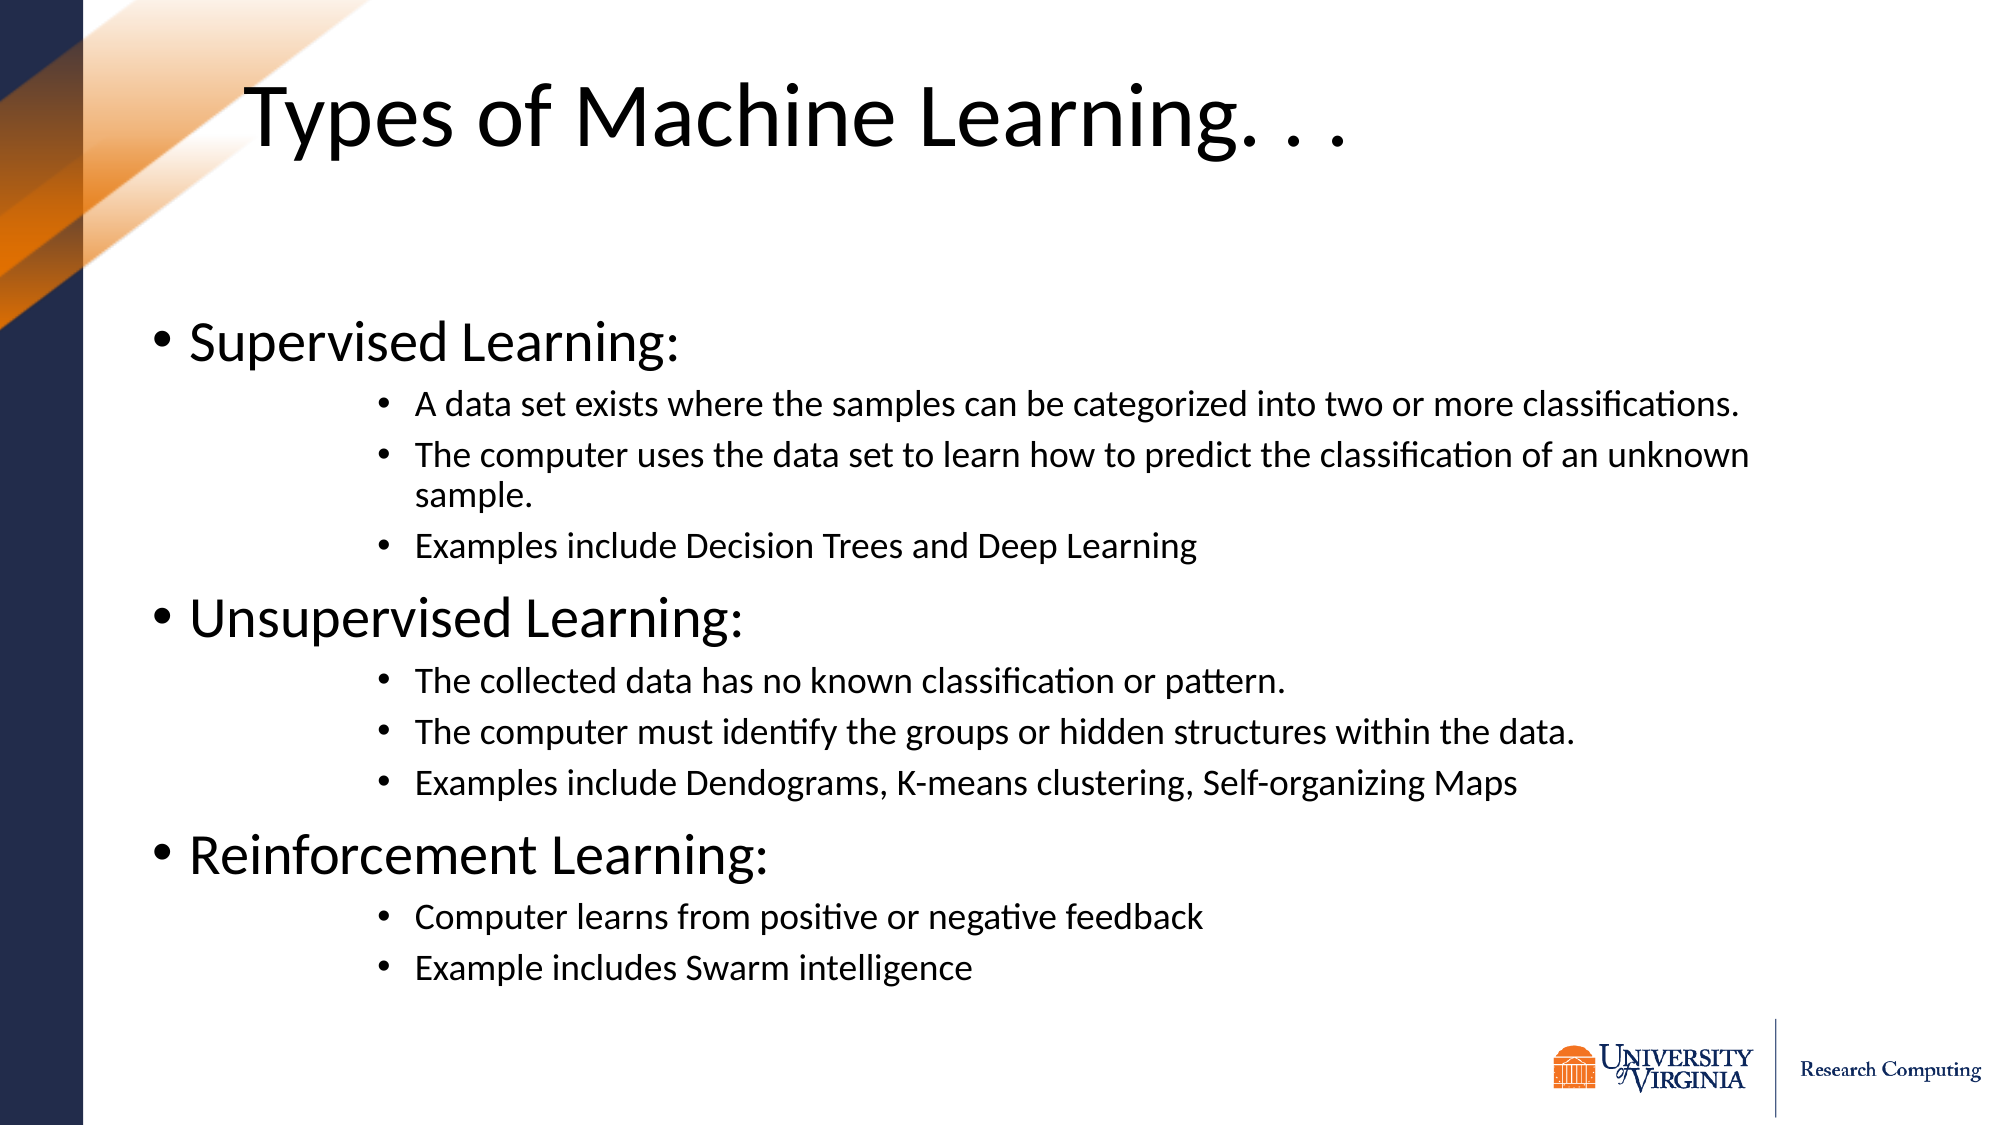

# Types of Machine Learning. . .
Supervised Learning:
A data set exists where the samples can be categorized into two or more classifications.
The computer uses the data set to learn how to predict the classification of an unknown sample.
Examples include Decision Trees and Deep Learning
Unsupervised Learning:
The collected data has no known classification or pattern.
The computer must identify the groups or hidden structures within the data.
Examples include Dendograms, K-means clustering, Self-organizing Maps
Reinforcement Learning:
Computer learns from positive or negative feedback
Example includes Swarm intelligence